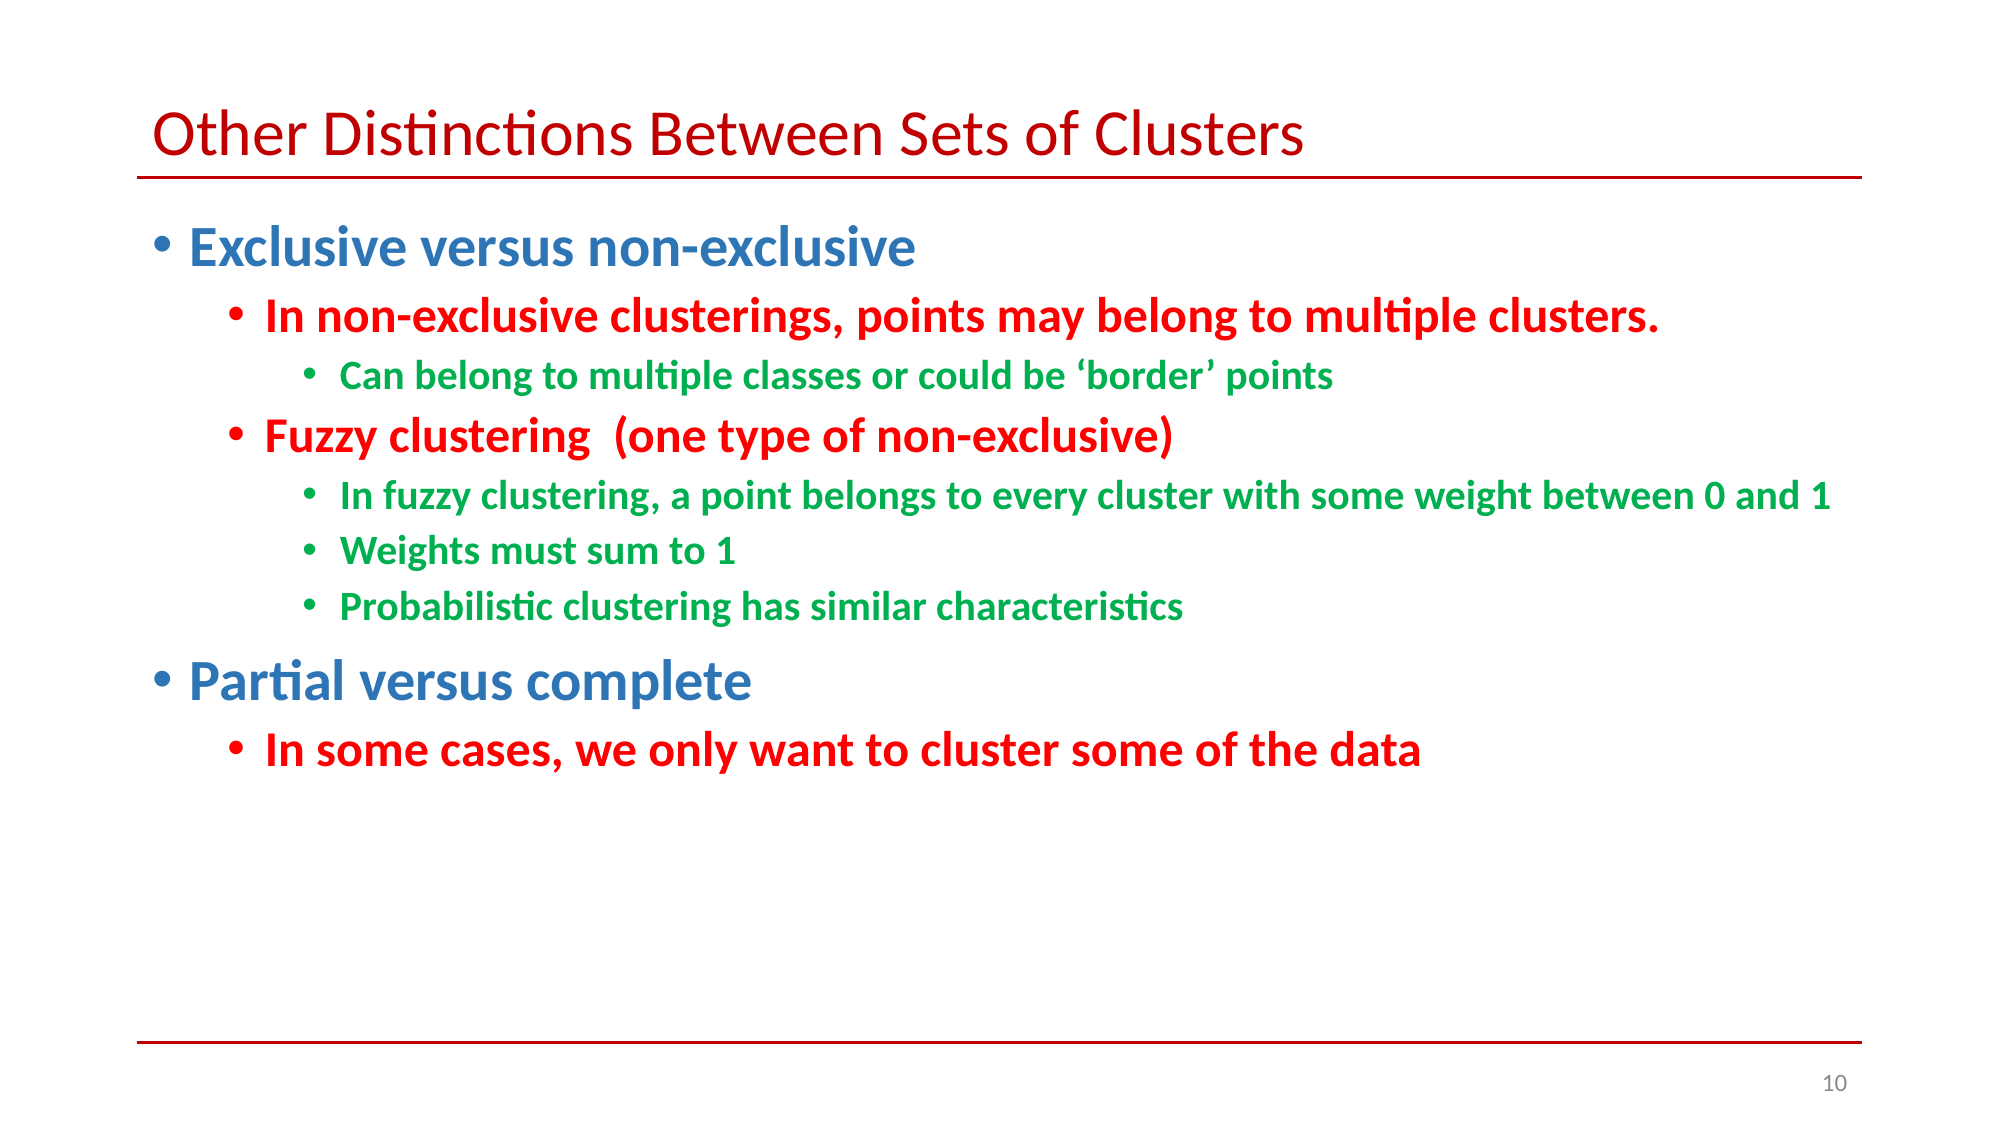

# Other Distinctions Between Sets of Clusters
Exclusive versus non-exclusive
In non-exclusive clusterings, points may belong to multiple clusters.
Can belong to multiple classes or could be ‘border’ points
Fuzzy clustering  (one type of non-exclusive)
In fuzzy clustering, a point belongs to every cluster with some weight between 0 and 1
Weights must sum to 1
Probabilistic clustering has similar characteristics
Partial versus complete
In some cases, we only want to cluster some of the data

10